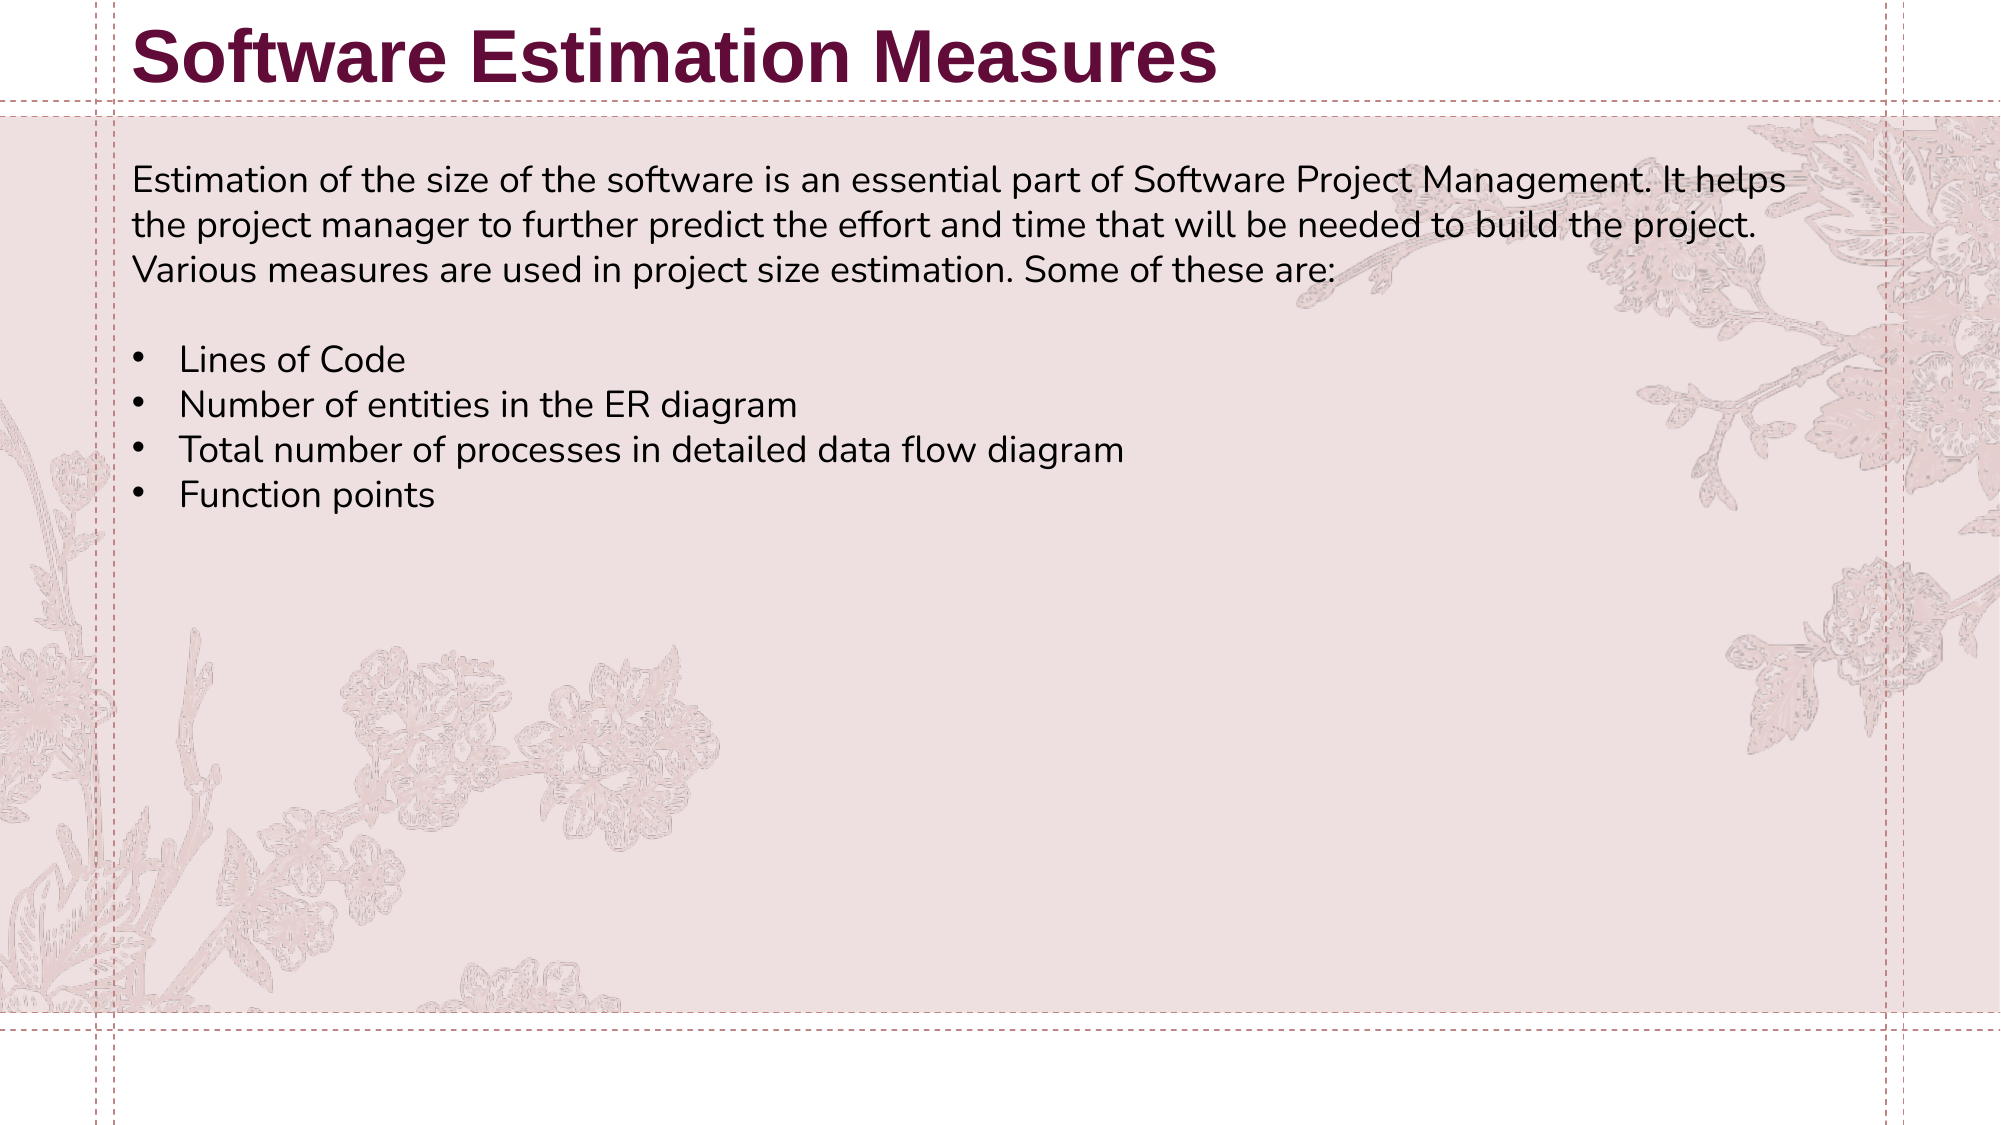

Software Estimation Measures
Estimation of the size of the software is an essential part of Software Project Management. It helps the project manager to further predict the effort and time that will be needed to build the project. Various measures are used in project size estimation. Some of these are:
Lines of Code
Number of entities in the ER diagram
Total number of processes in detailed data flow diagram
Function points